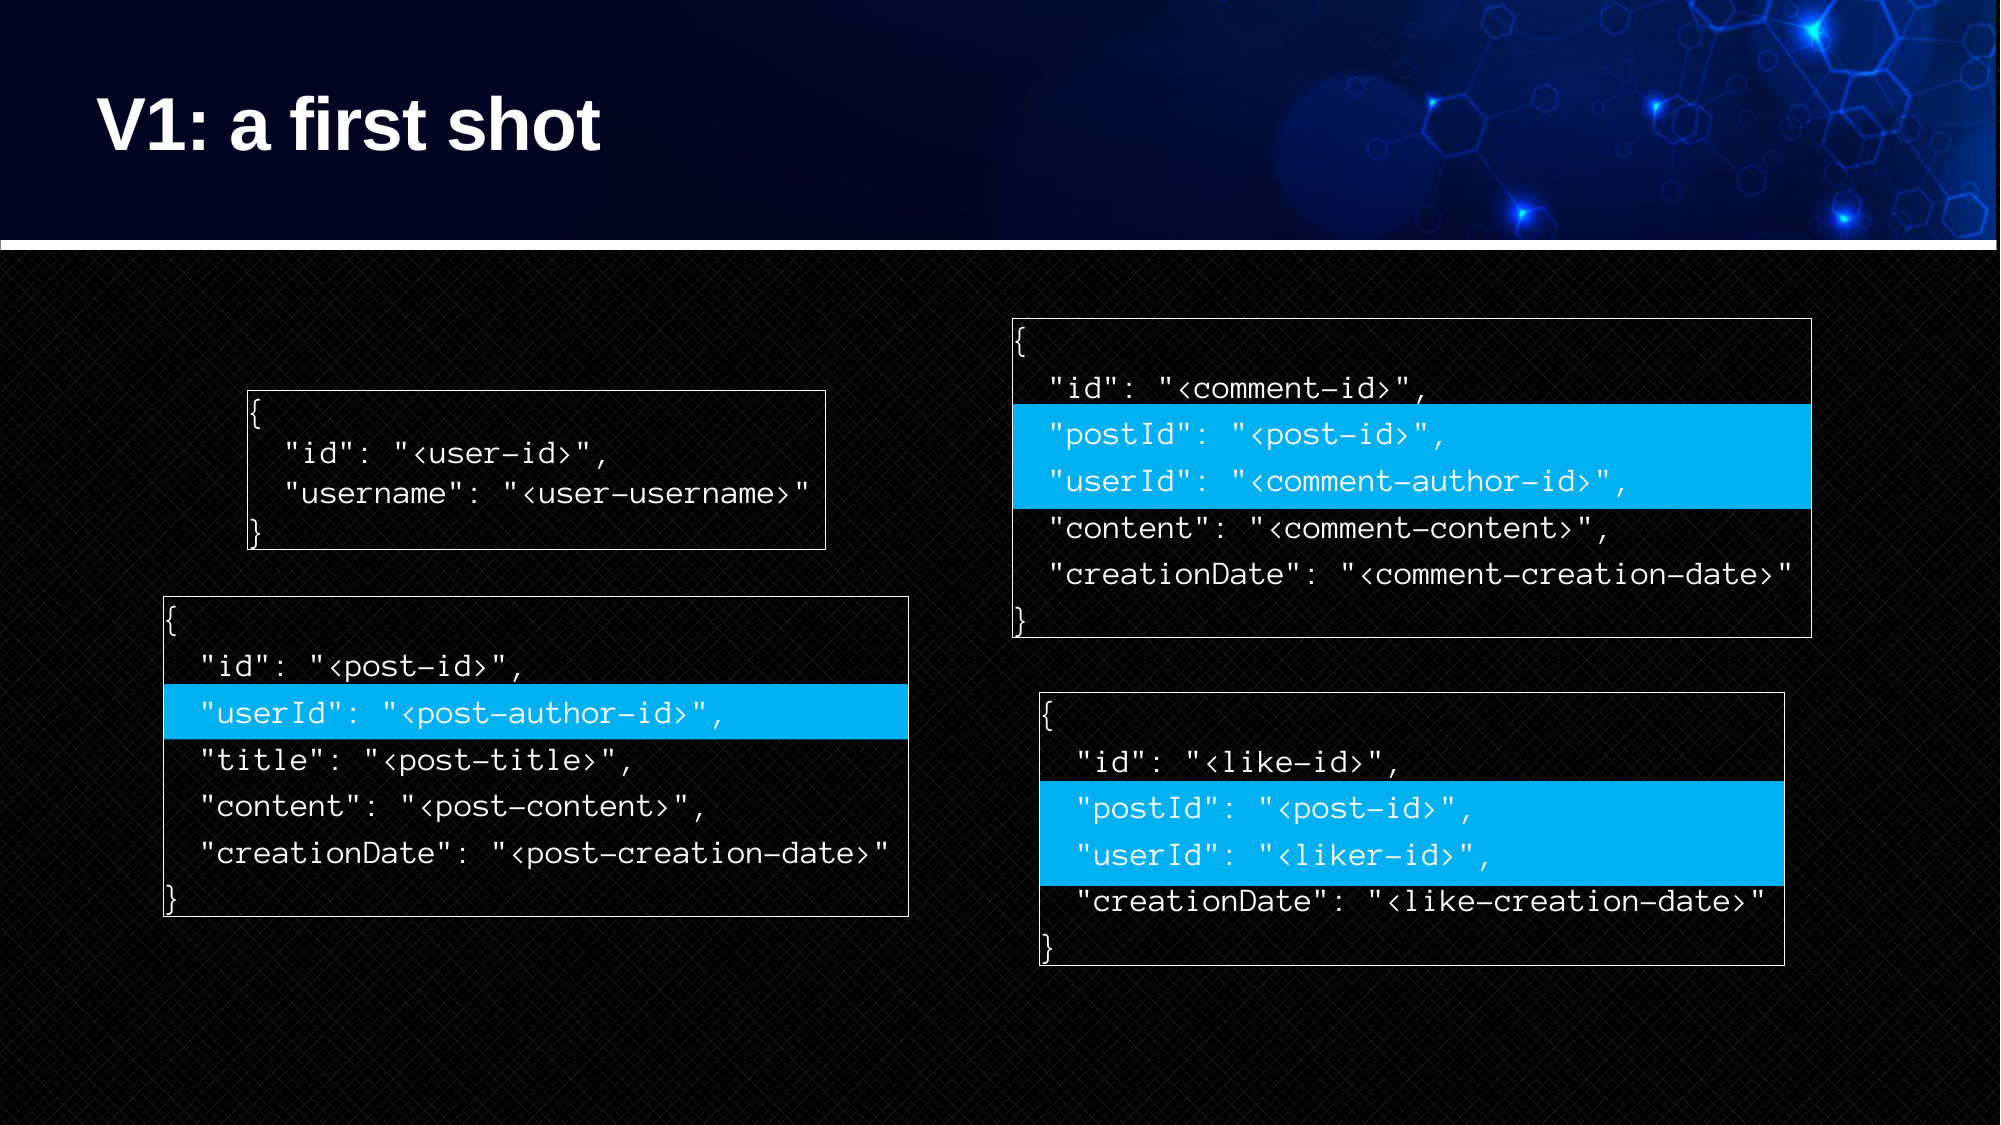

# V1: a first shot
{
  "id": "<comment-id>",
  "postId": "<post-id>",
  "userId": "<comment-author-id>",
  "content": "<comment-content>",
  "creationDate": "<comment-creation-date>"
}
{
  "id": "<user-id>",
  "username": "<user-username>"
}

{
  "id": "<post-id>",
  "userId": "<post-author-id>",
  "title": "<post-title>",
  "content": "<post-content>",
  "creationDate": "<post-creation-date>"
}

{
  "id": "<like-id>",
  "postId": "<post-id>",
  "userId": "<liker-id>",
  "creationDate": "<like-creation-date>"
}